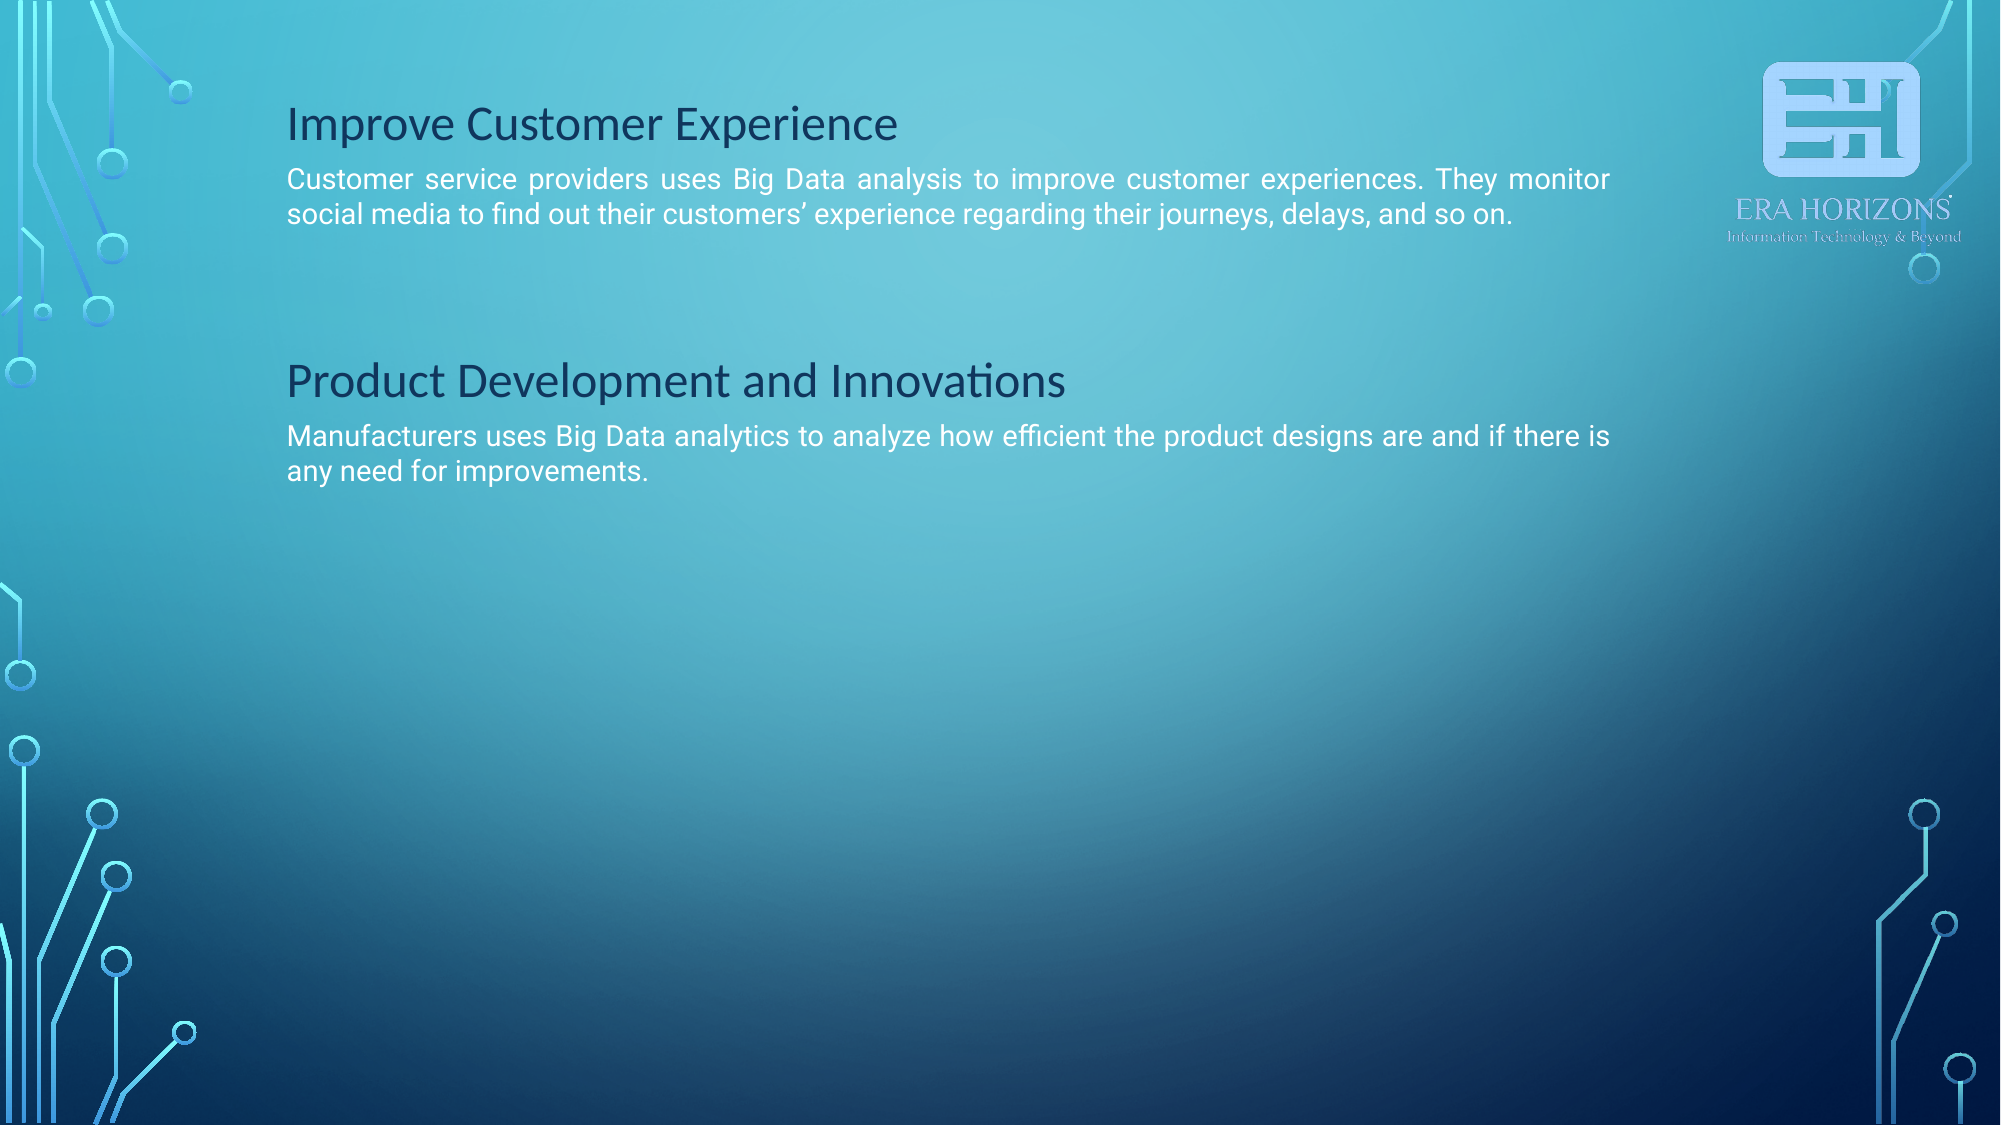

Improve Customer Experience
Customer service providers uses Big Data analysis to improve customer experiences. They monitor social media to find out their customers’ experience regarding their journeys, delays, and so on.
Product Development and Innovations
Manufacturers uses Big Data analytics to analyze how efficient the product designs are and if there is any need for improvements.